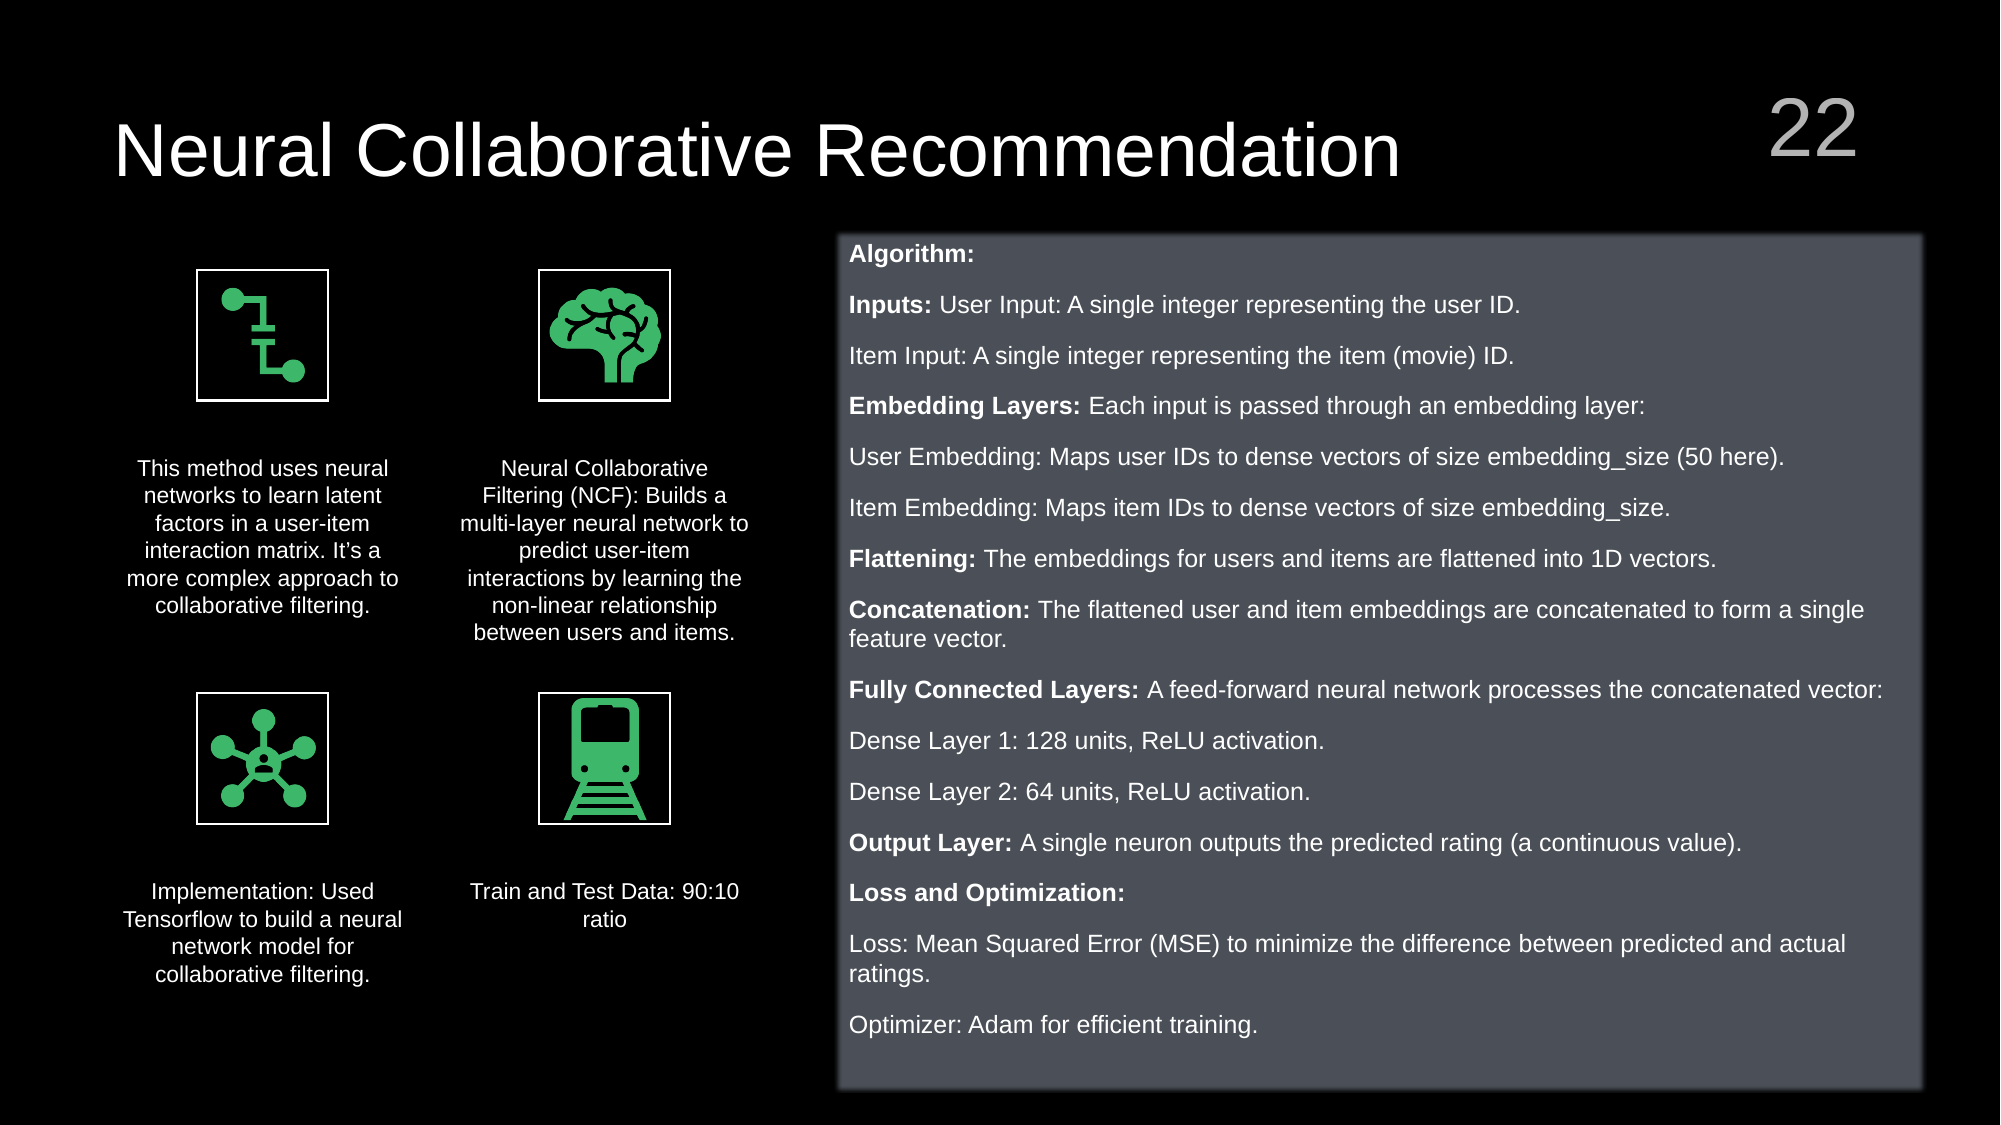

22
# Neural Collaborative Recommendation
Algorithm:
Inputs: User Input: A single integer representing the user ID.
Item Input: A single integer representing the item (movie) ID.
Embedding Layers: Each input is passed through an embedding layer:
User Embedding: Maps user IDs to dense vectors of size embedding_size (50 here).
Item Embedding: Maps item IDs to dense vectors of size embedding_size.
Flattening: The embeddings for users and items are flattened into 1D vectors.
Concatenation: The flattened user and item embeddings are concatenated to form a single feature vector.
Fully Connected Layers: A feed-forward neural network processes the concatenated vector:
Dense Layer 1: 128 units, ReLU activation.
Dense Layer 2: 64 units, ReLU activation.
Output Layer: A single neuron outputs the predicted rating (a continuous value).
Loss and Optimization:
Loss: Mean Squared Error (MSE) to minimize the difference between predicted and actual ratings.
Optimizer: Adam for efficient training.

This method uses neural networks to learn latent factors in a user-item interaction matrix. It’s a more complex approach to collaborative filtering.
Neural Collaborative Filtering (NCF): Builds a multi-layer neural network to predict user-item interactions by learning the non-linear relationship between users and items.
Implementation: Used Tensorflow to build a neural network model for collaborative filtering.
Train and Test Data: 90:10 ratio